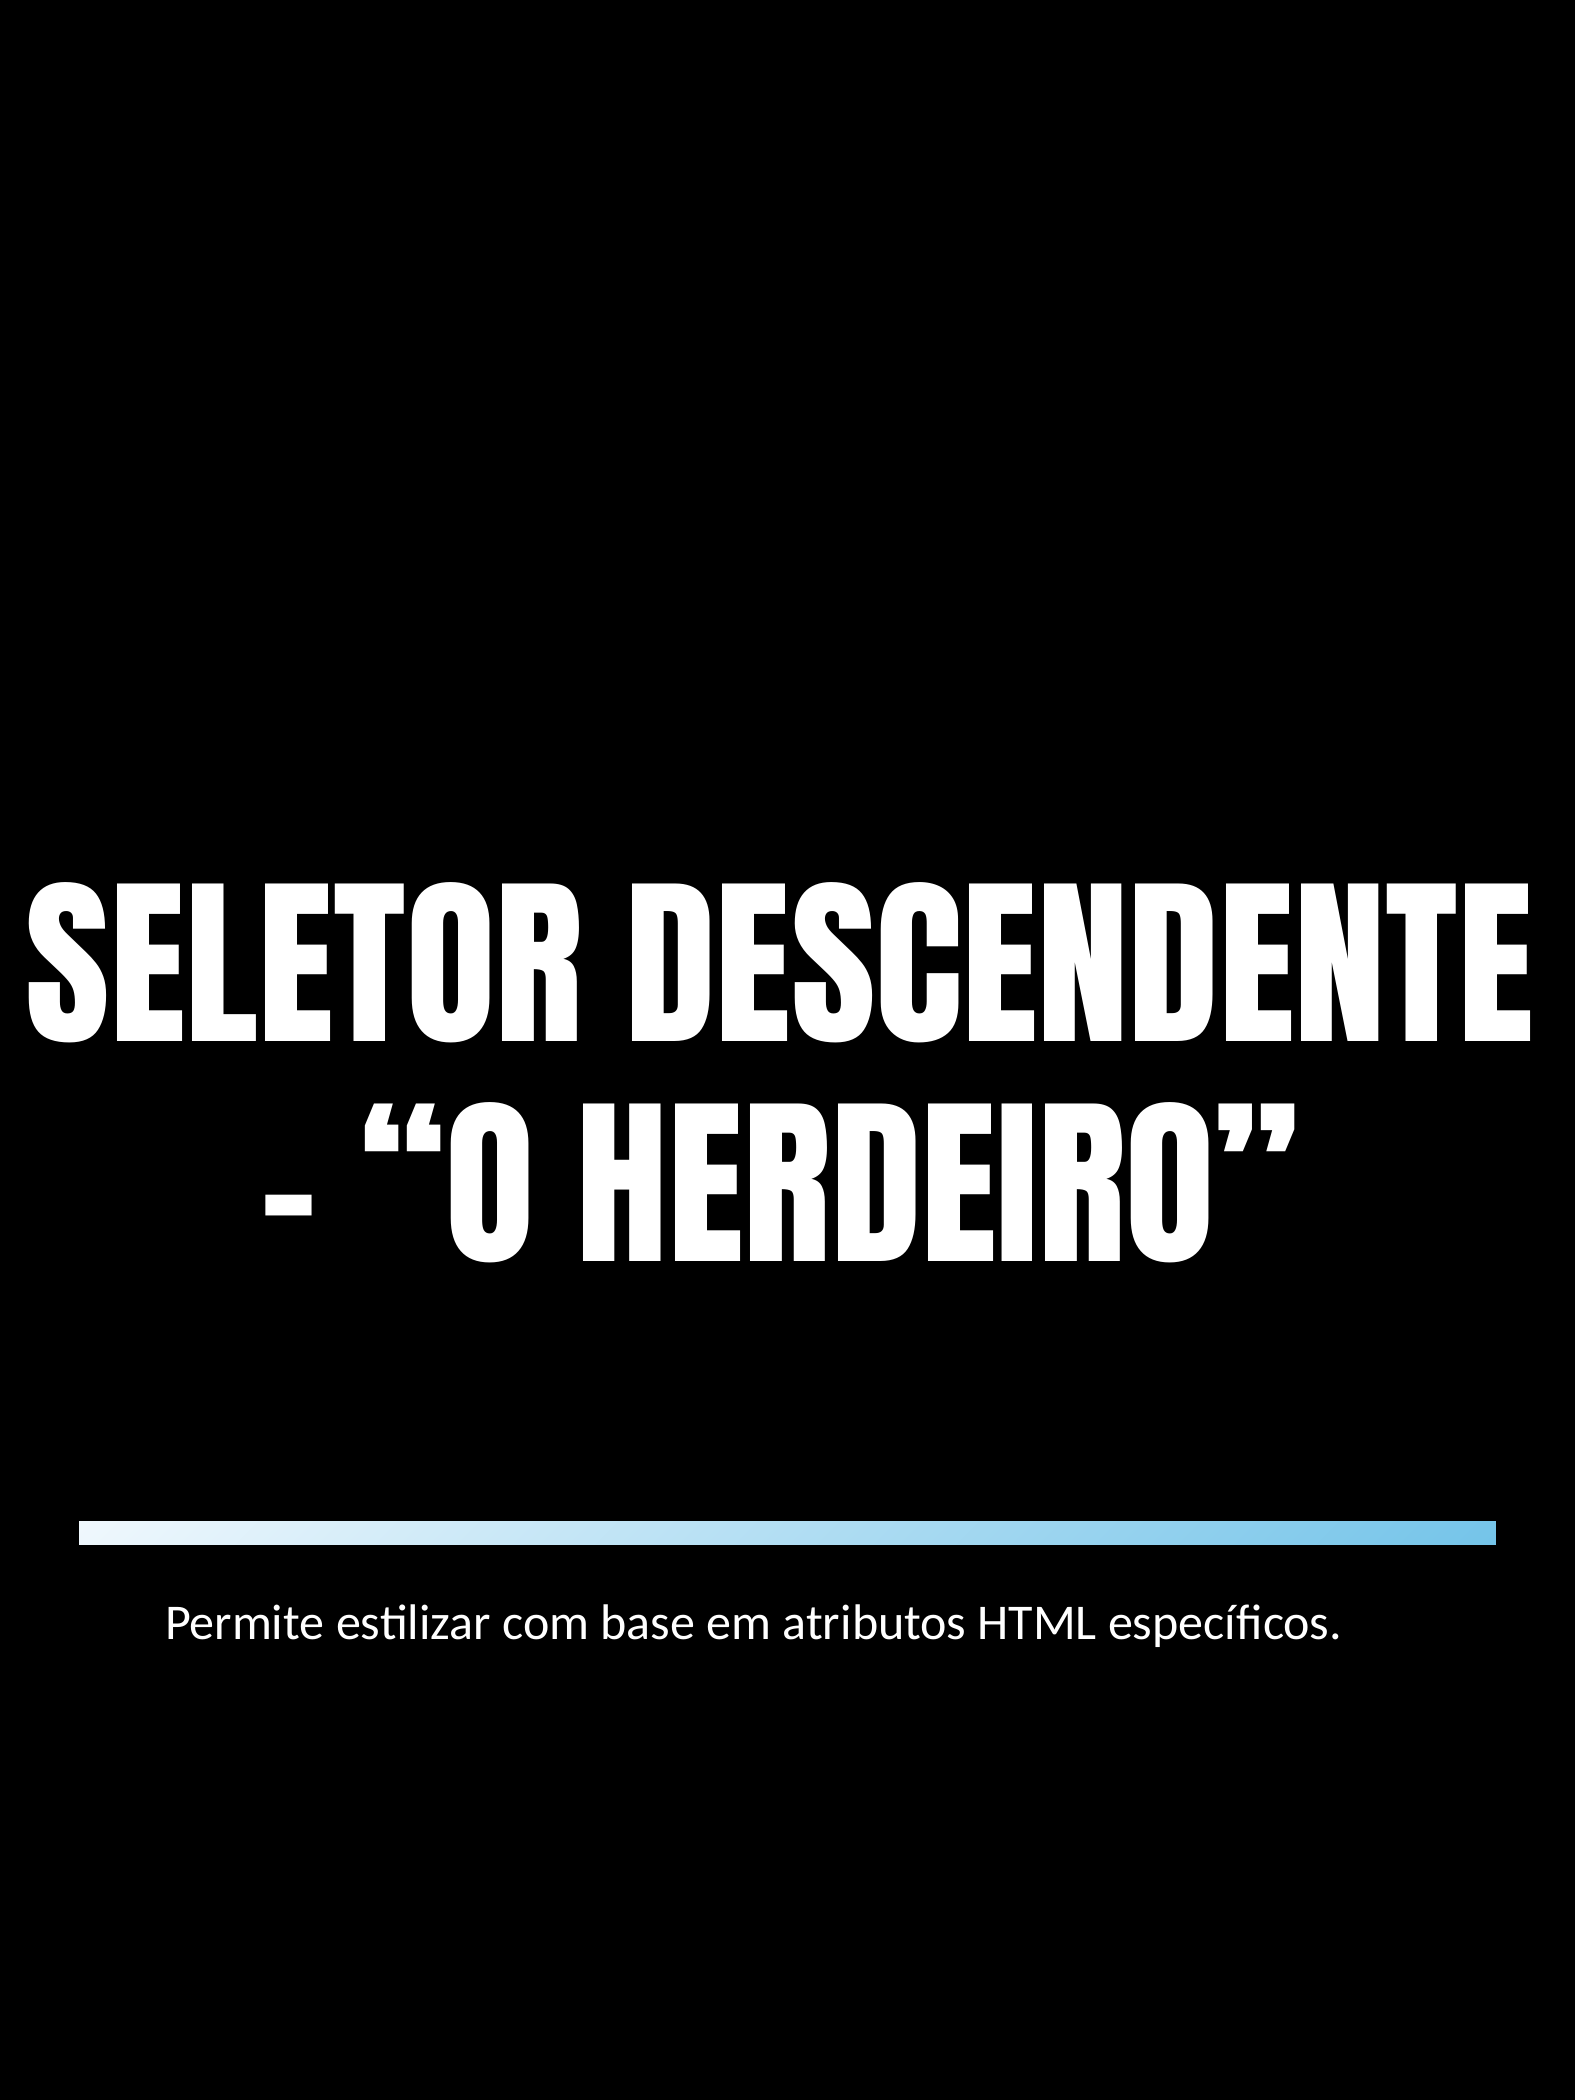

07

SELETOR DESCENDENTE - “O HERDEIRO”

Permite estilizar com base em atributos HTML específicos.